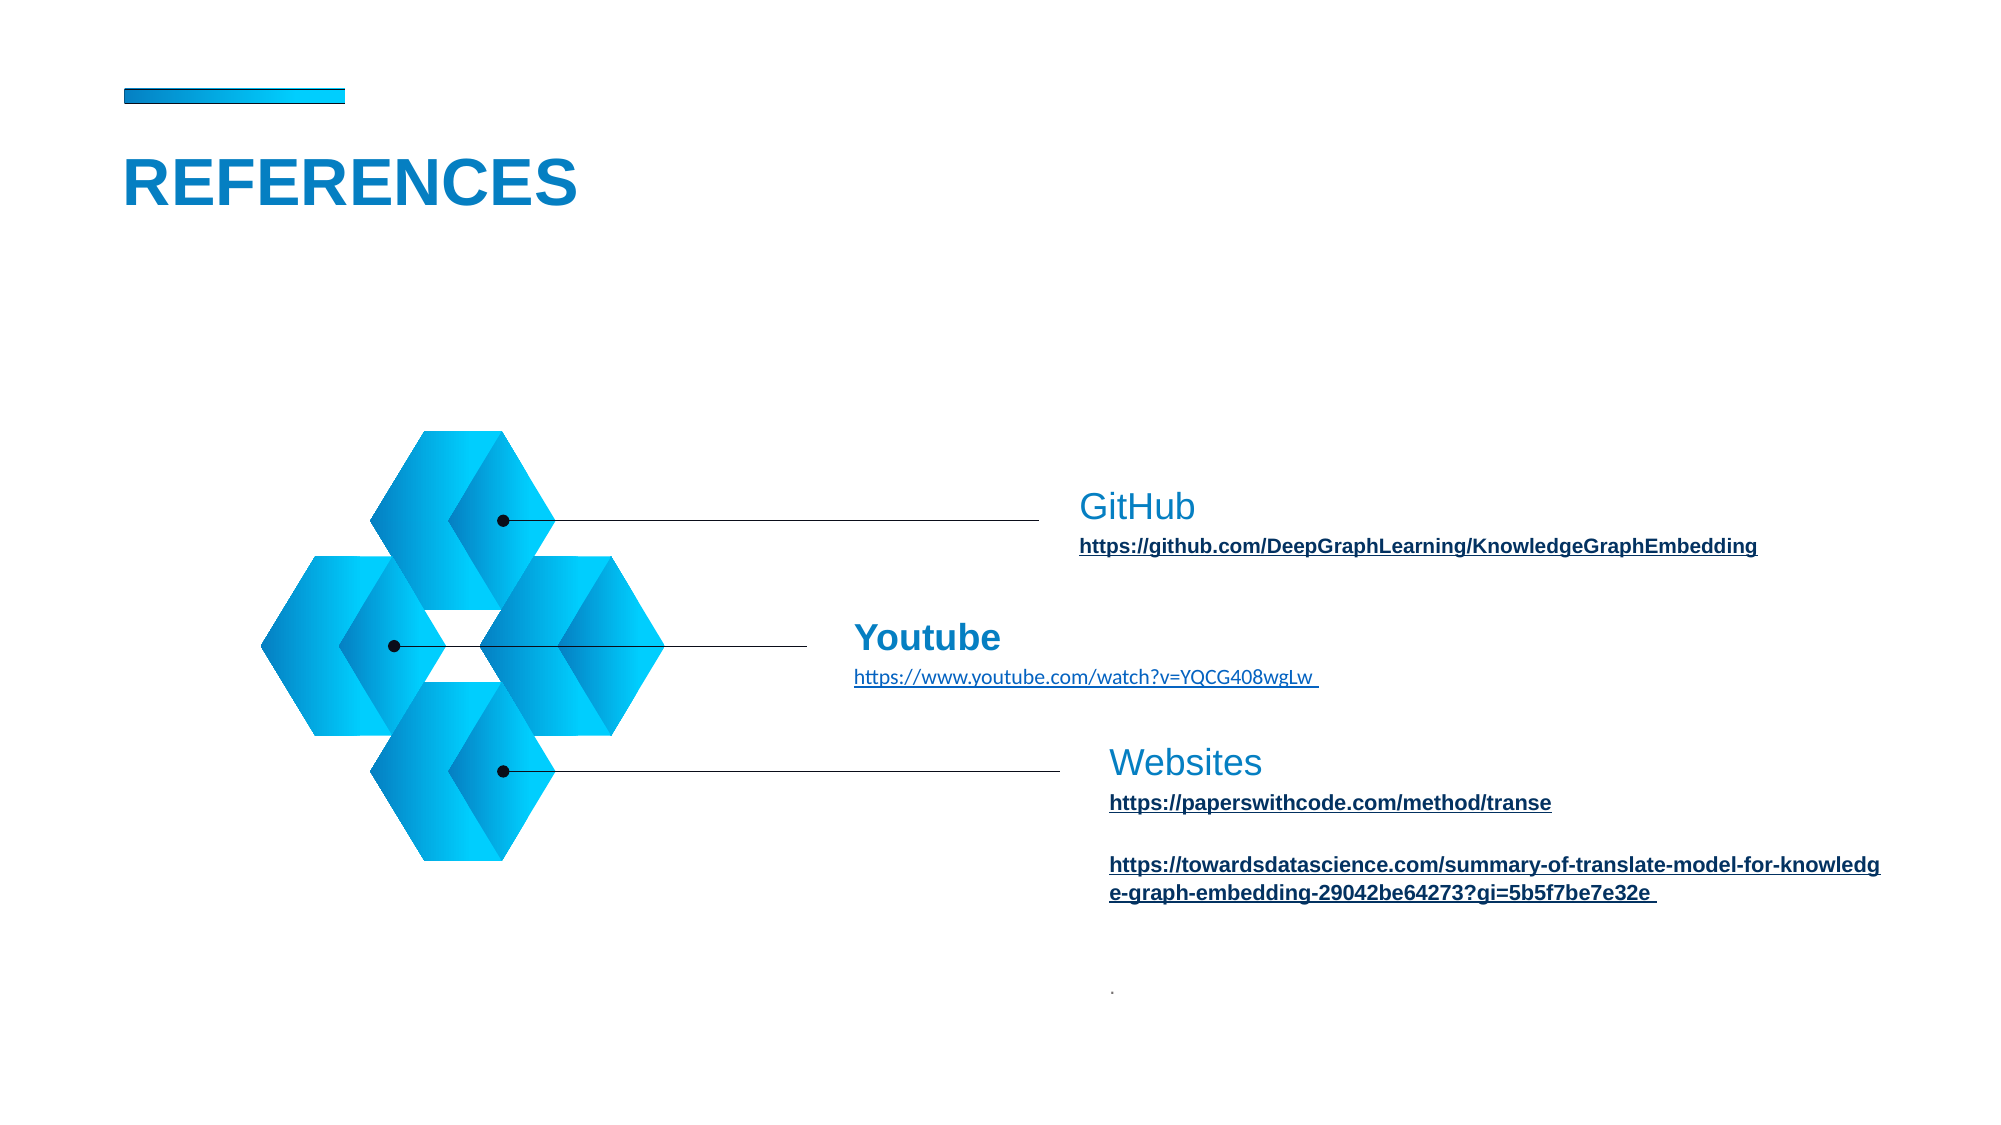

REFERENCES

GitHub
https://github.com/DeepGraphLearning/KnowledgeGraphEmbedding

Youtube
https://www.youtube.com/watch?v=YQCG408wgLw

Websites
https://paperswithcode.com/method/transe

https://towardsdatascience.com/summary-of-translate-model-for-knowledge-graph-embedding-29042be64273?gi=5b5f7be7e32e

.